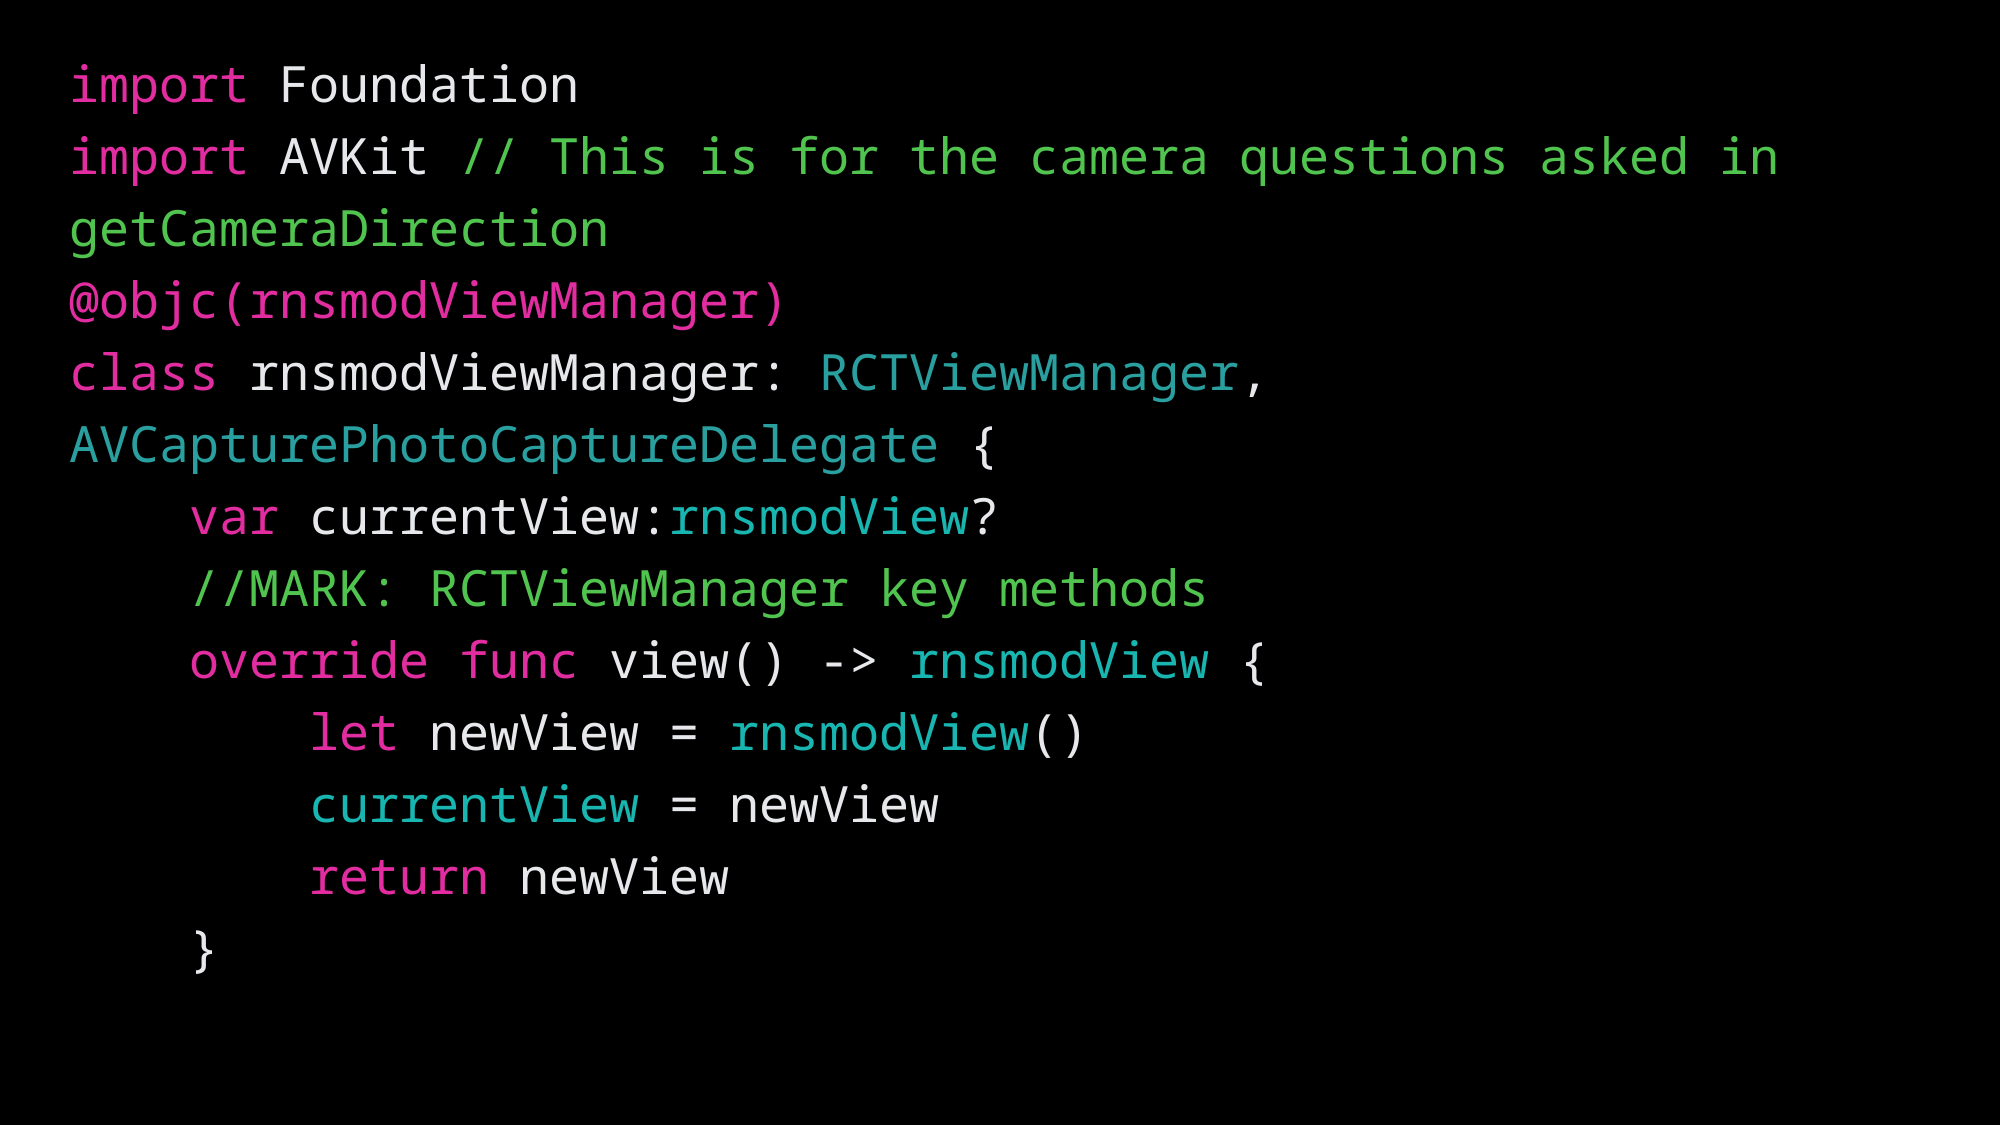

import Foundation
import AVKit // This is for the camera questions asked in getCameraDirection
@objc(rnsmodViewManager)
class rnsmodViewManager: RCTViewManager, AVCapturePhotoCaptureDelegate {
    var currentView:rnsmodView?
    //MARK: RCTViewManager key methods
    override func view() -> rnsmodView {
        let newView = rnsmodView()
        currentView = newView
        return newView
    }